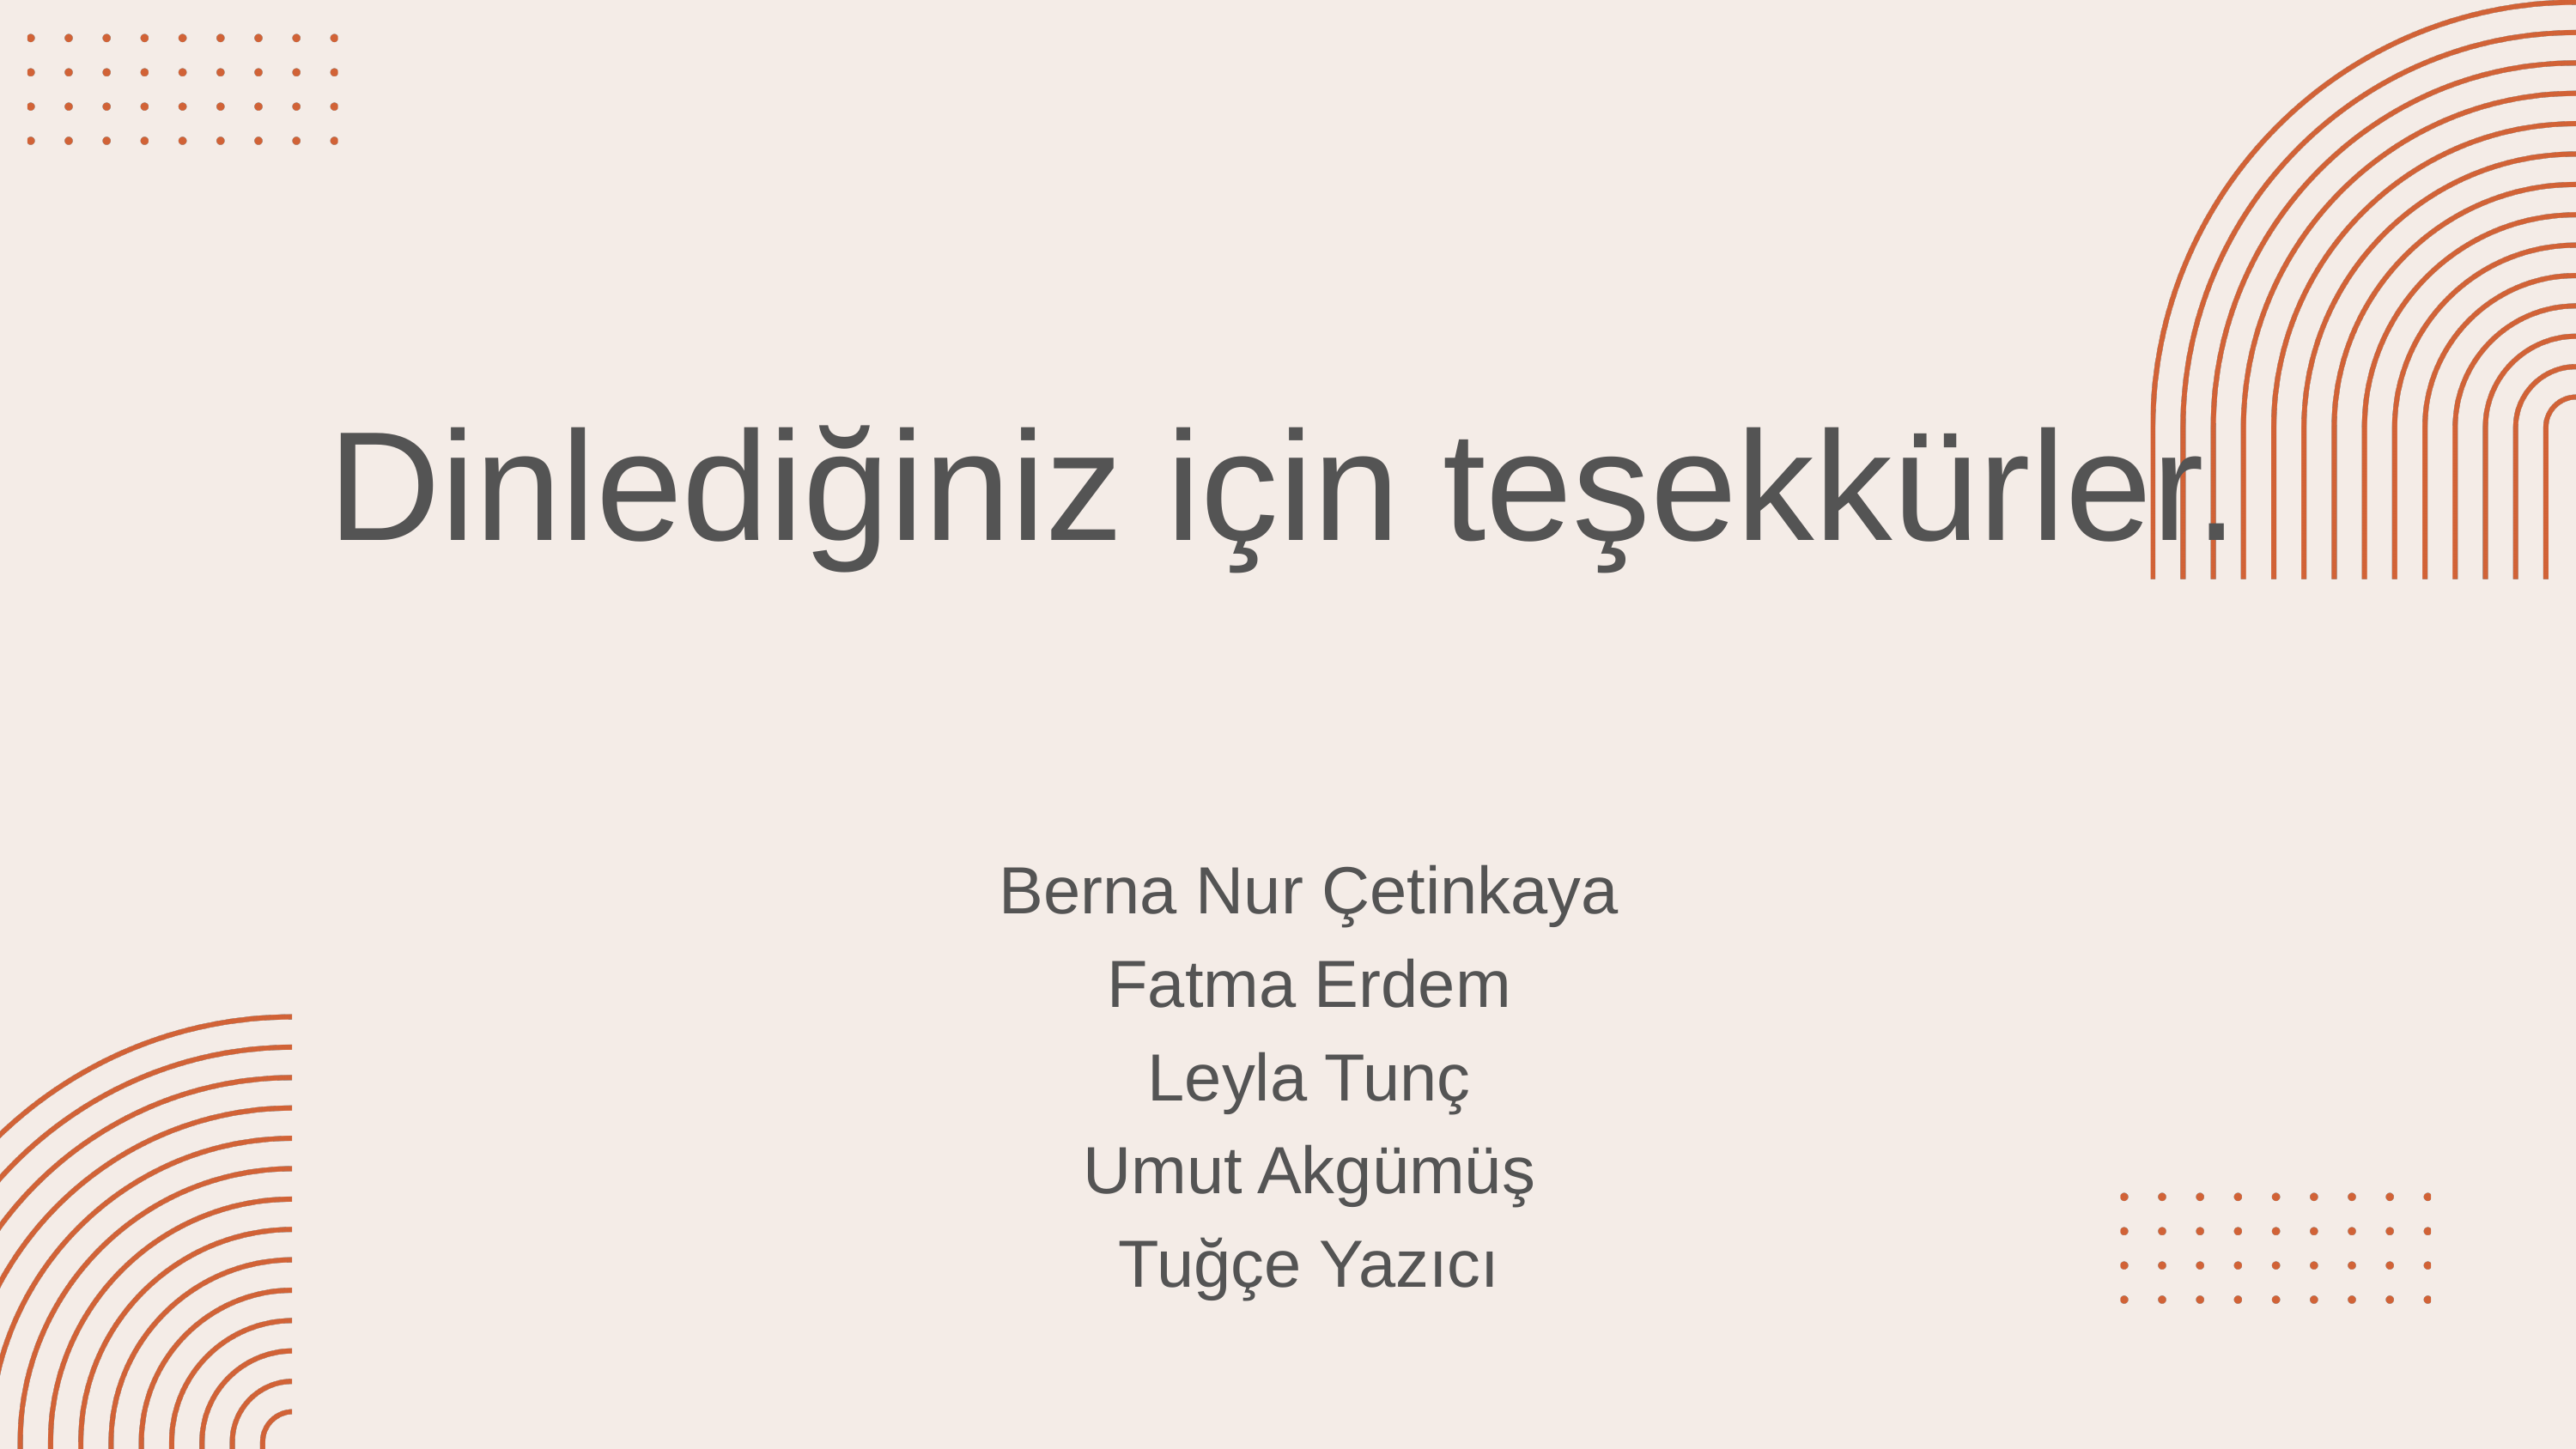

Dinlediğiniz için teşekkürler.
Berna Nur Çetinkaya
Fatma Erdem
Leyla Tunç
Umut Akgümüş
Tuğçe Yazıcı